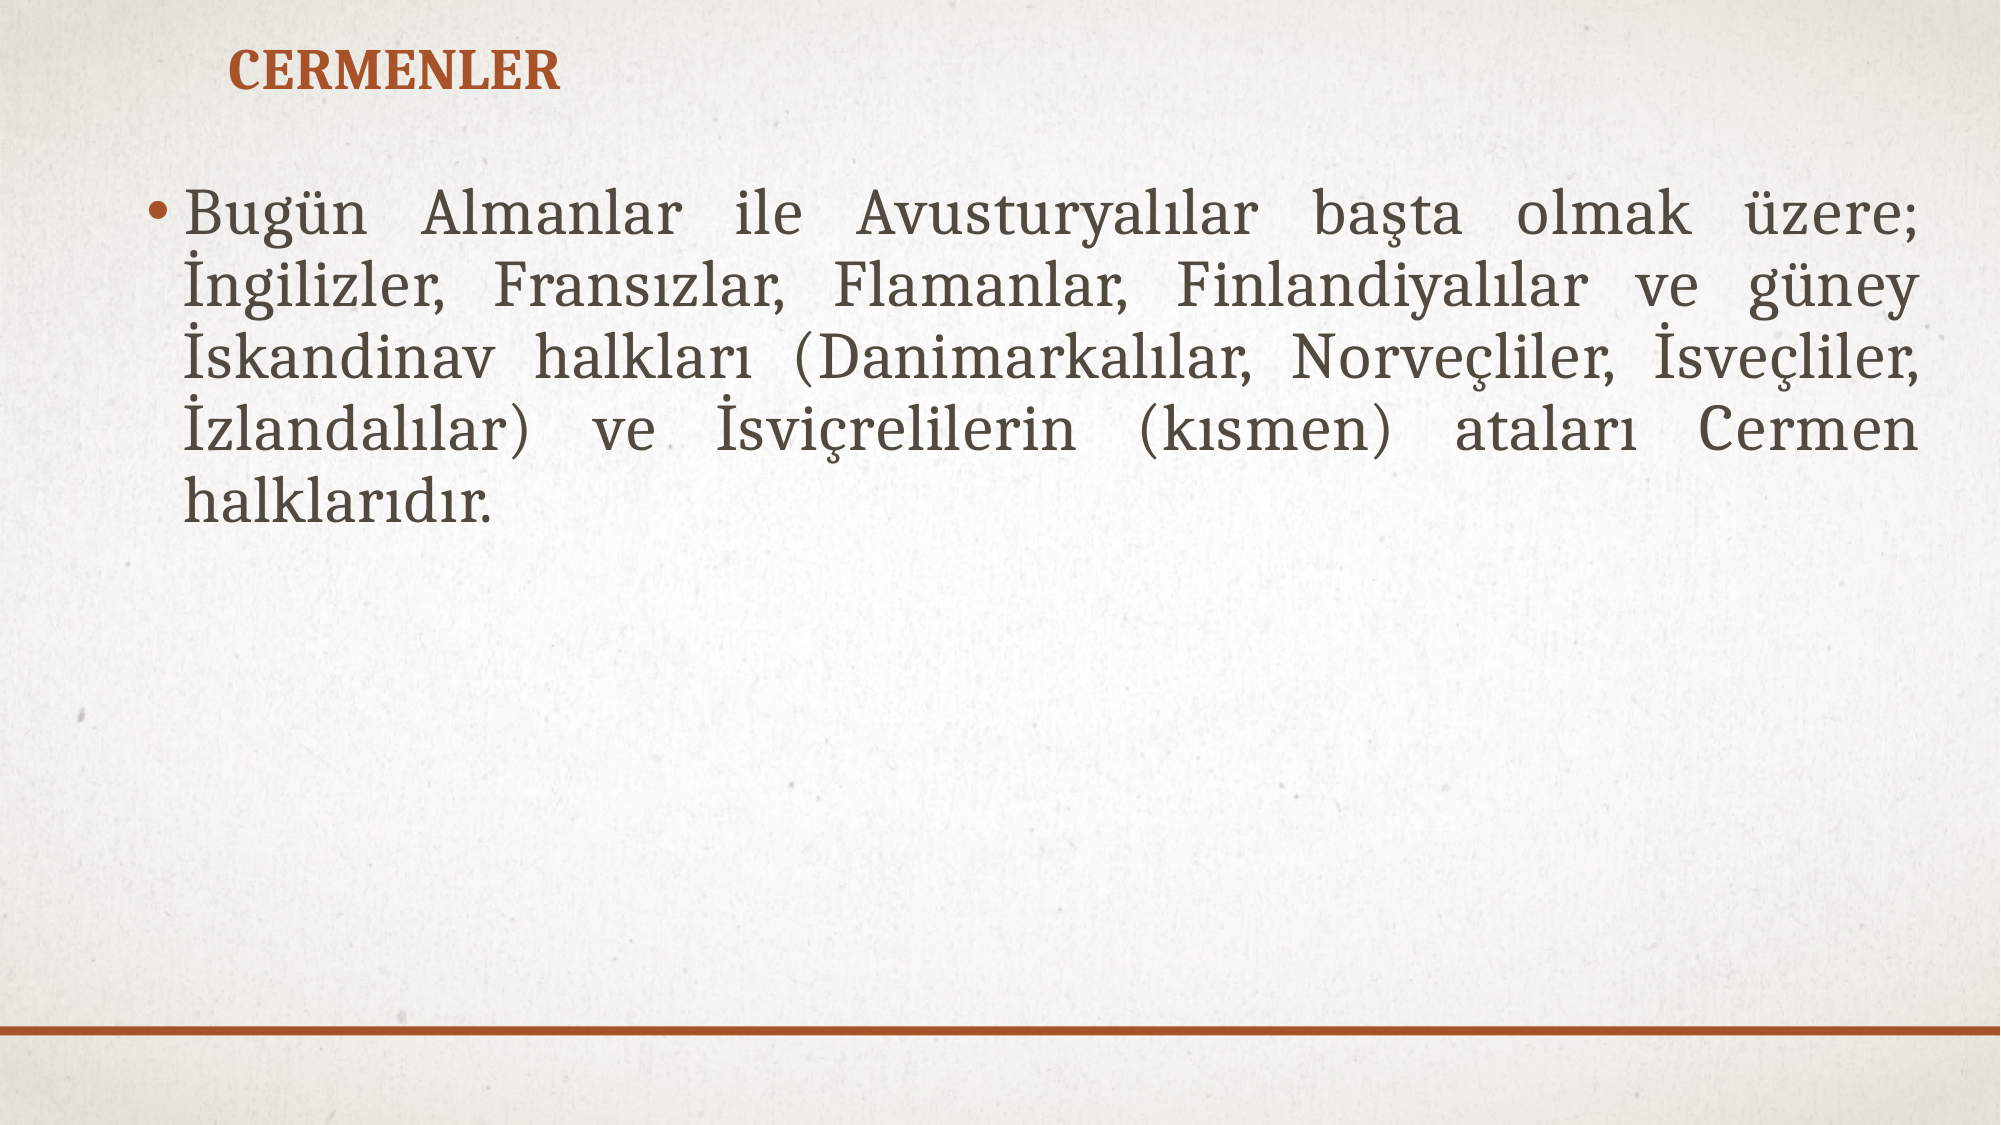

# Cermenler
Bugün Almanlar ile Avusturyalılar başta olmak üzere; İngilizler, Fransızlar, Flamanlar, Finlandiyalılar ve güney İskandinav halkları (Danimarkalılar, Norveçliler, İsveçliler, İzlandalılar) ve İsviçrelilerin (kısmen) ataları Cermen halklarıdır.